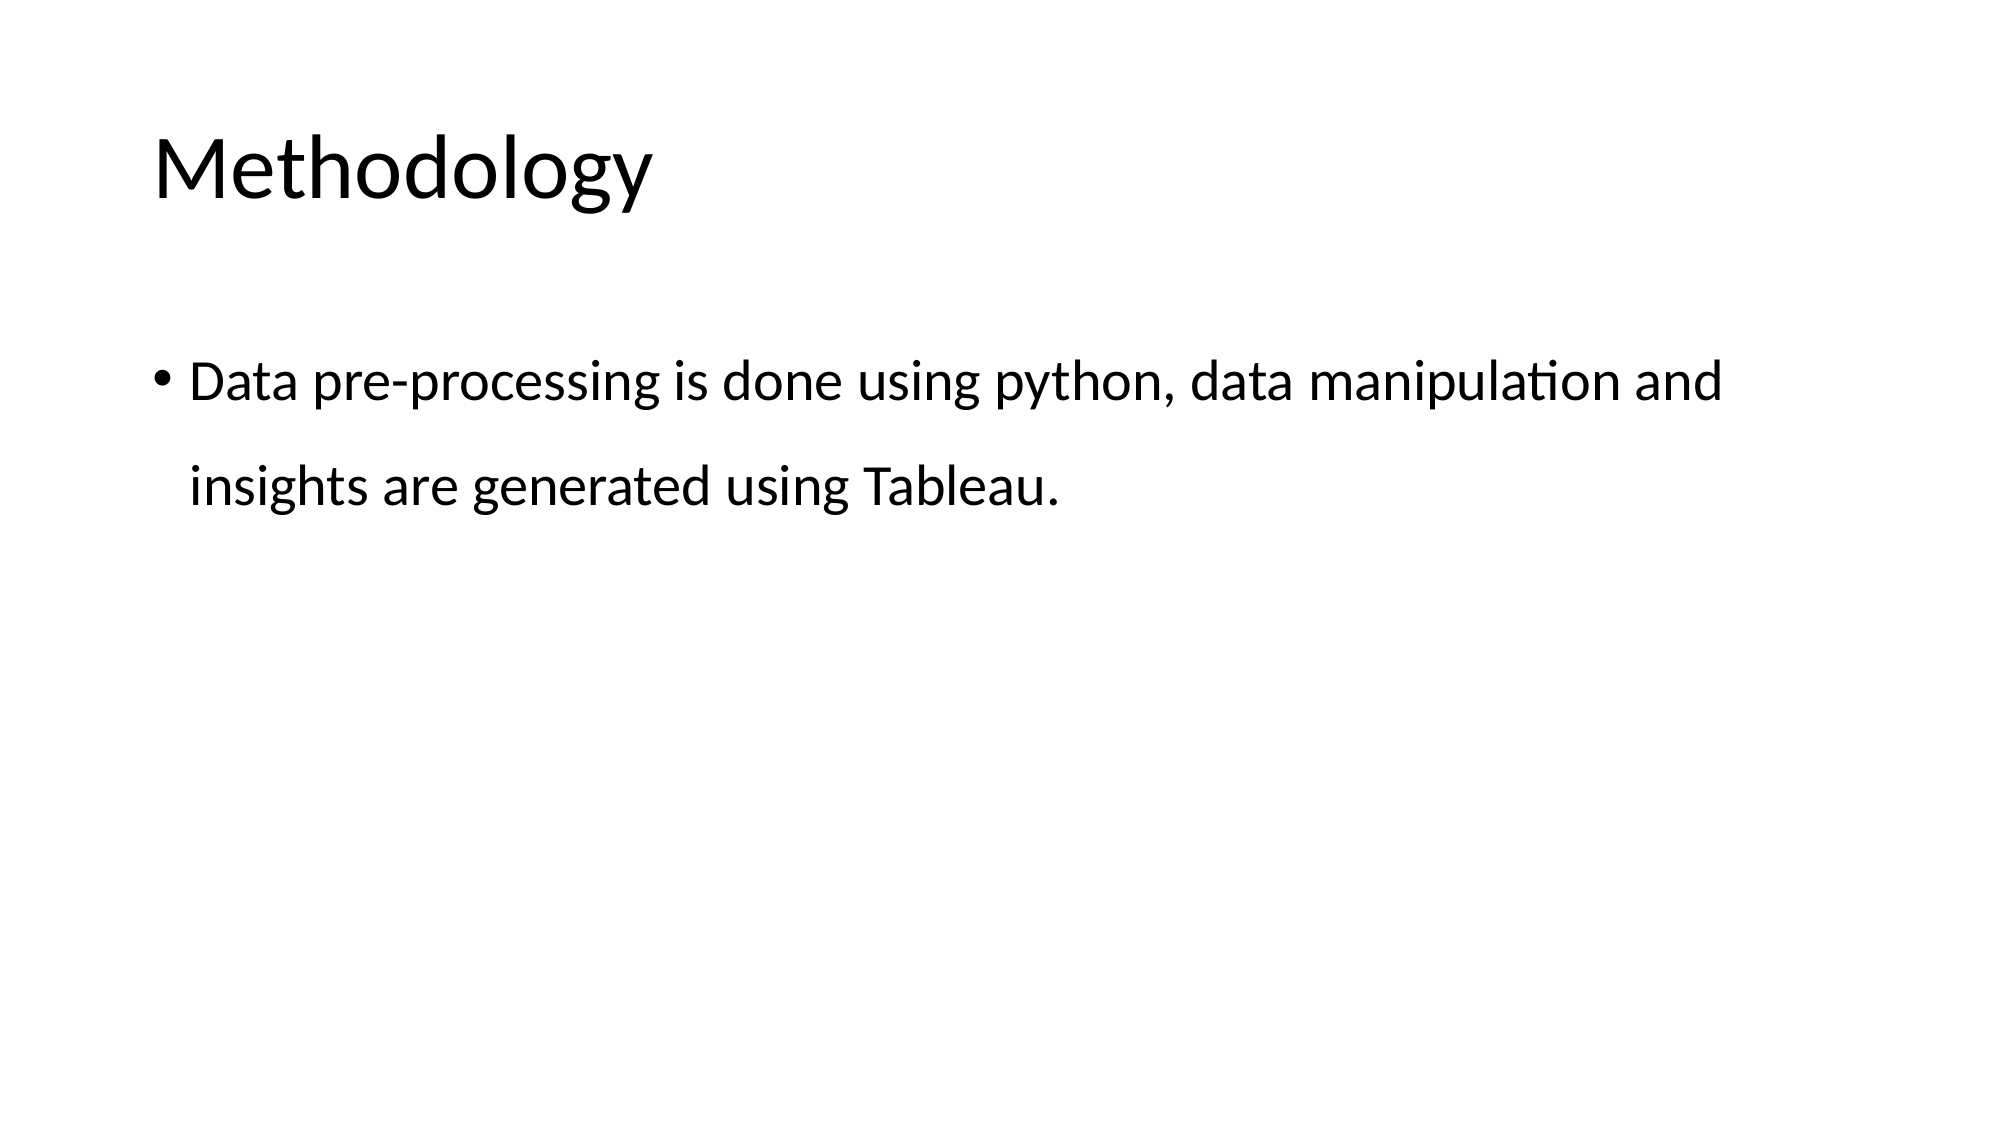

# Methodology
Data pre-processing is done using python, data manipulation and insights are generated using Tableau.